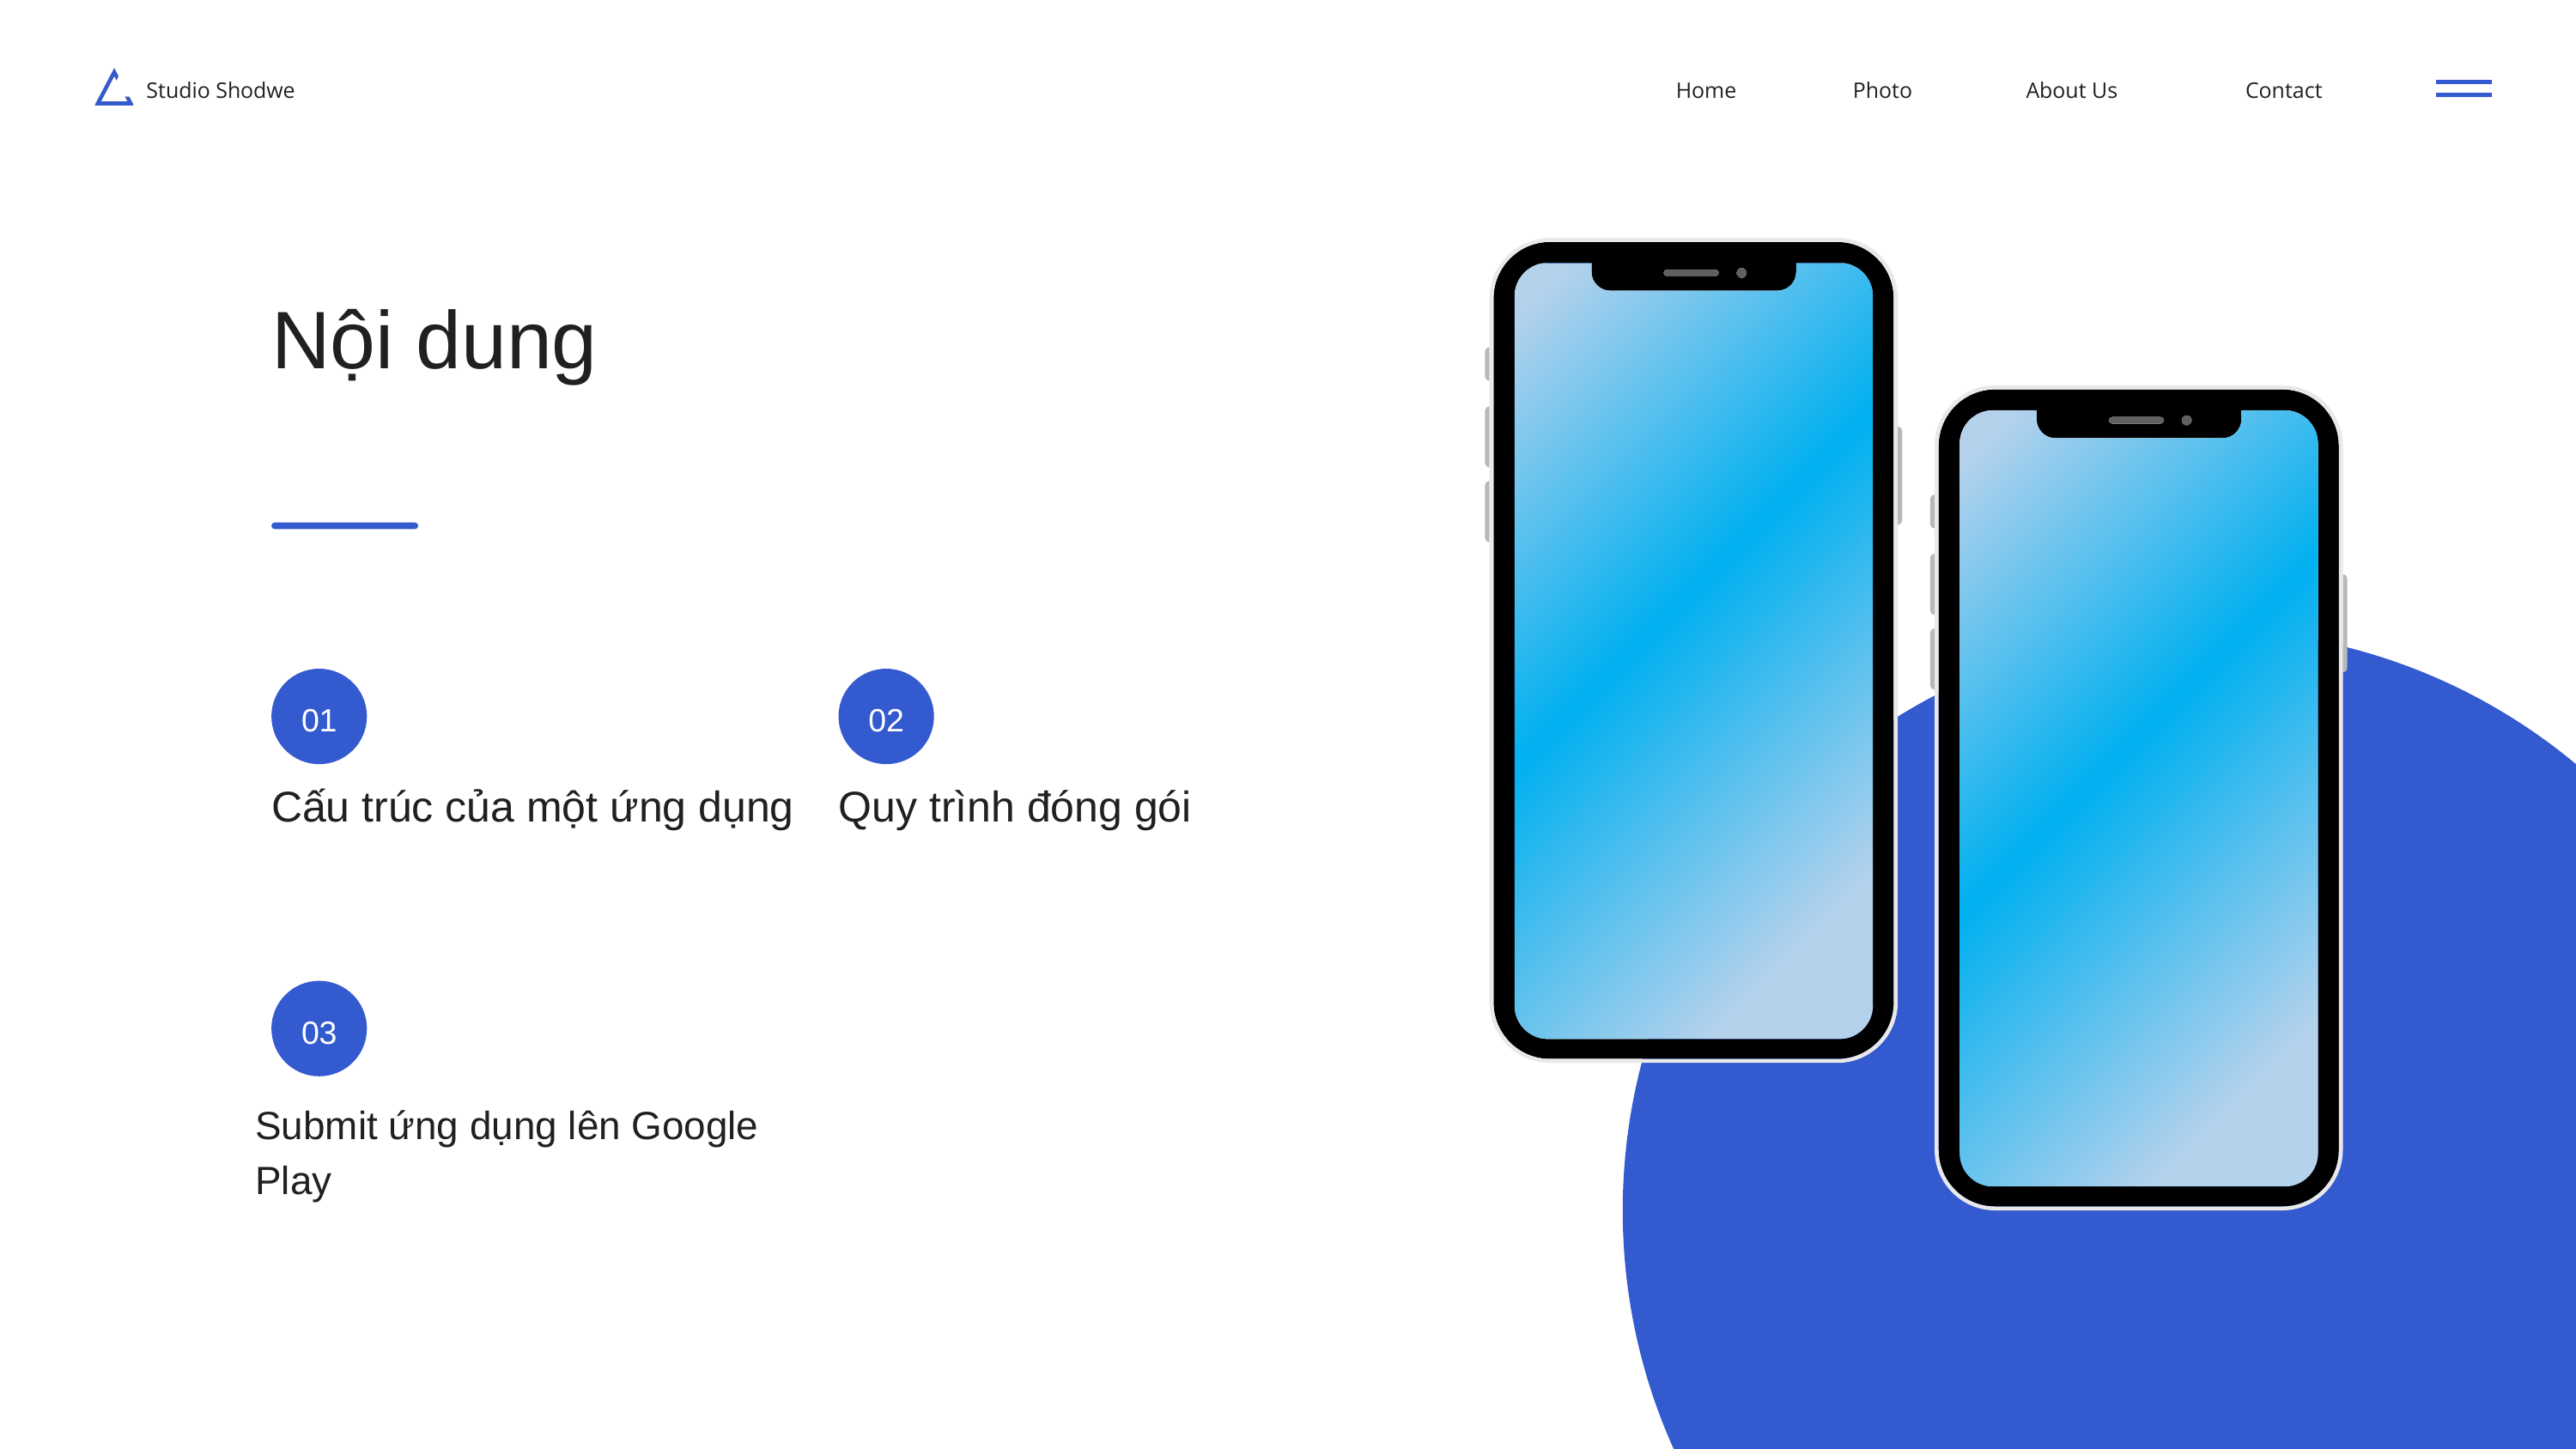

Studio Shodwe
Home
Photo
About Us
Contact

Nội dung

01
02
Cấu trúc của một ứng dụng
Quy trình đóng gói

03
Submit ứng dụng lên Google Play